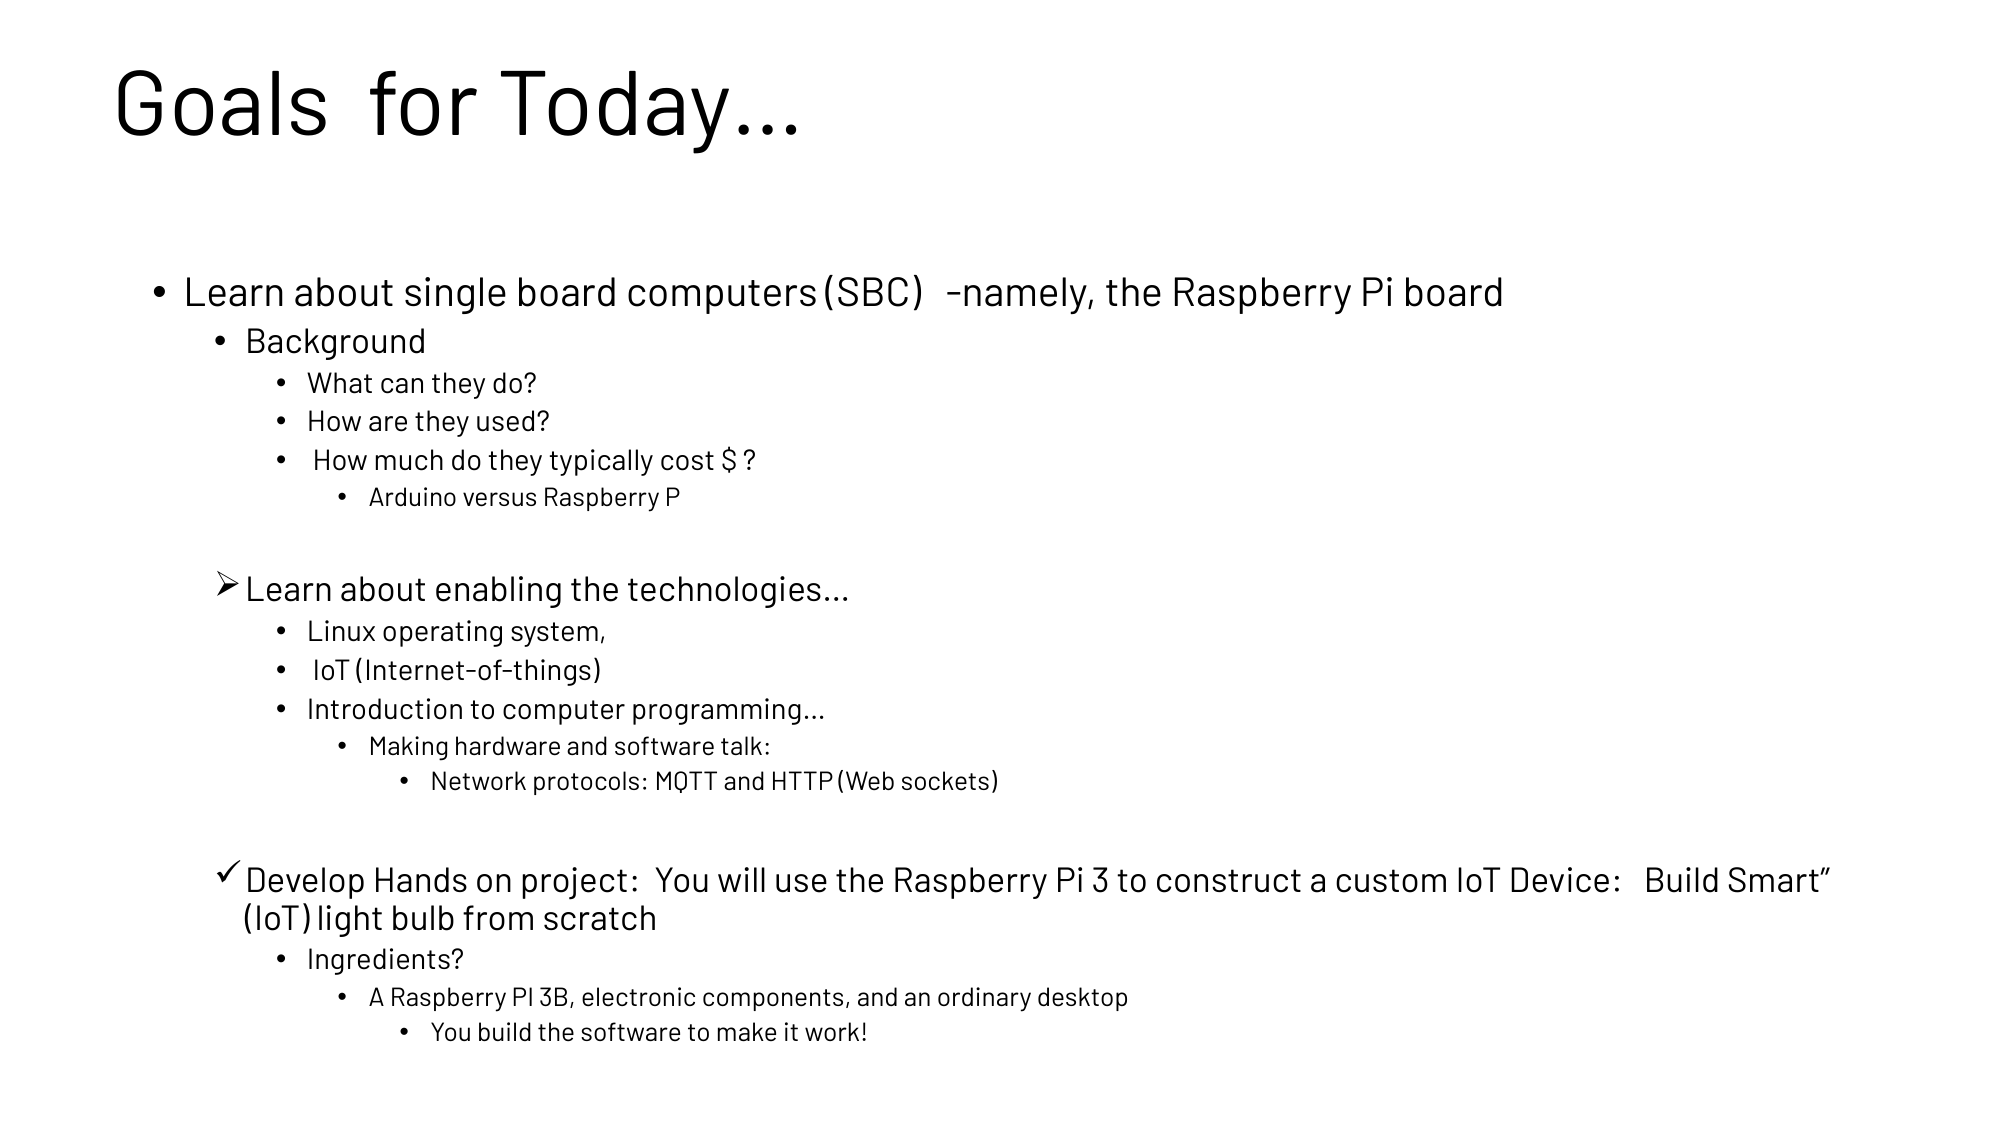

# Goals  for Today…

Learn about single board computers (SBC)   -namely, the Raspberry Pi board
Background
What can they do?
How are they used?
 How much do they typically cost $ ?
Arduino versus Raspberry P

Learn about enabling the technologies…
Linux operating system,
 IoT (Internet-of-things)
Introduction to computer programming…
Making hardware and software talk:
Network protocols: MQTT and HTTP (Web sockets)

Develop Hands on project:  You will use the Raspberry Pi 3 to construct a custom IoT Device:   Build Smart” (IoT) light bulb from scratch
Ingredients?
A Raspberry PI 3B, electronic components, and an ordinary desktop
You build the software to make it work!